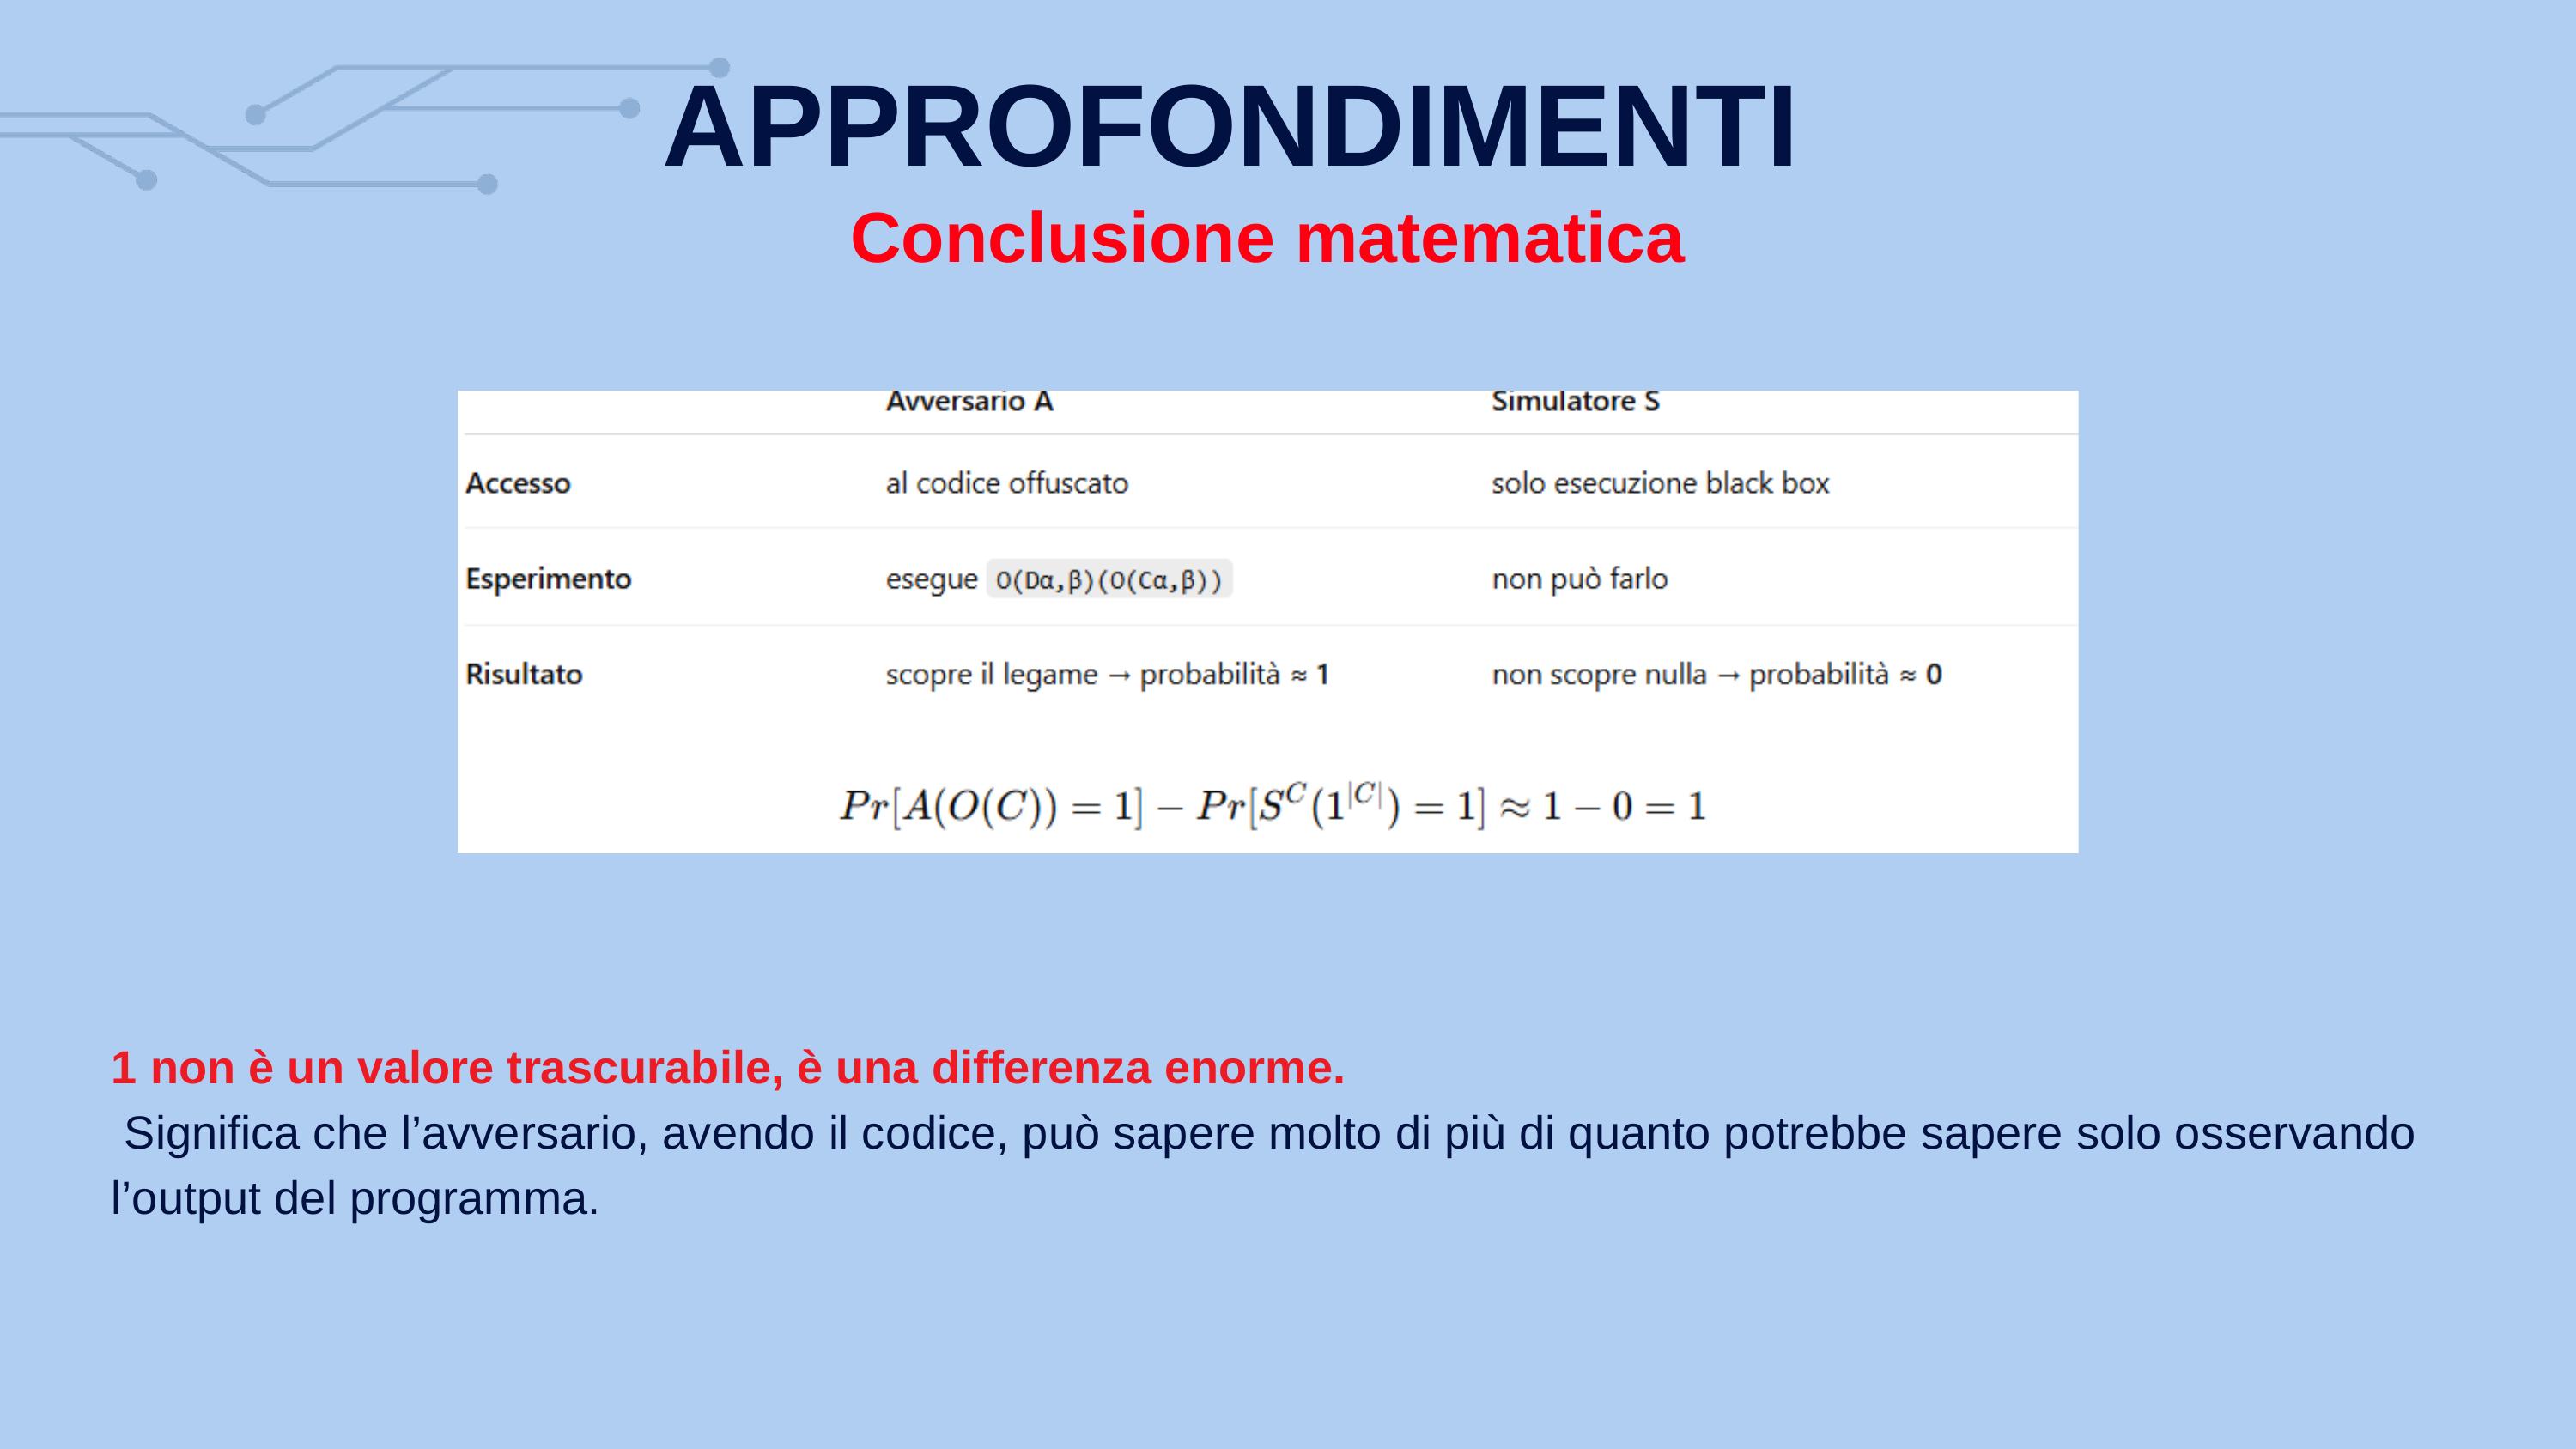

APPROFONDIMENTI
Conclusione matematica

1 non è un valore trascurabile, è una differenza enorme.
 Significa che l’avversario, avendo il codice, può sapere molto di più di quanto potrebbe sapere solo osservando l’output del programma.